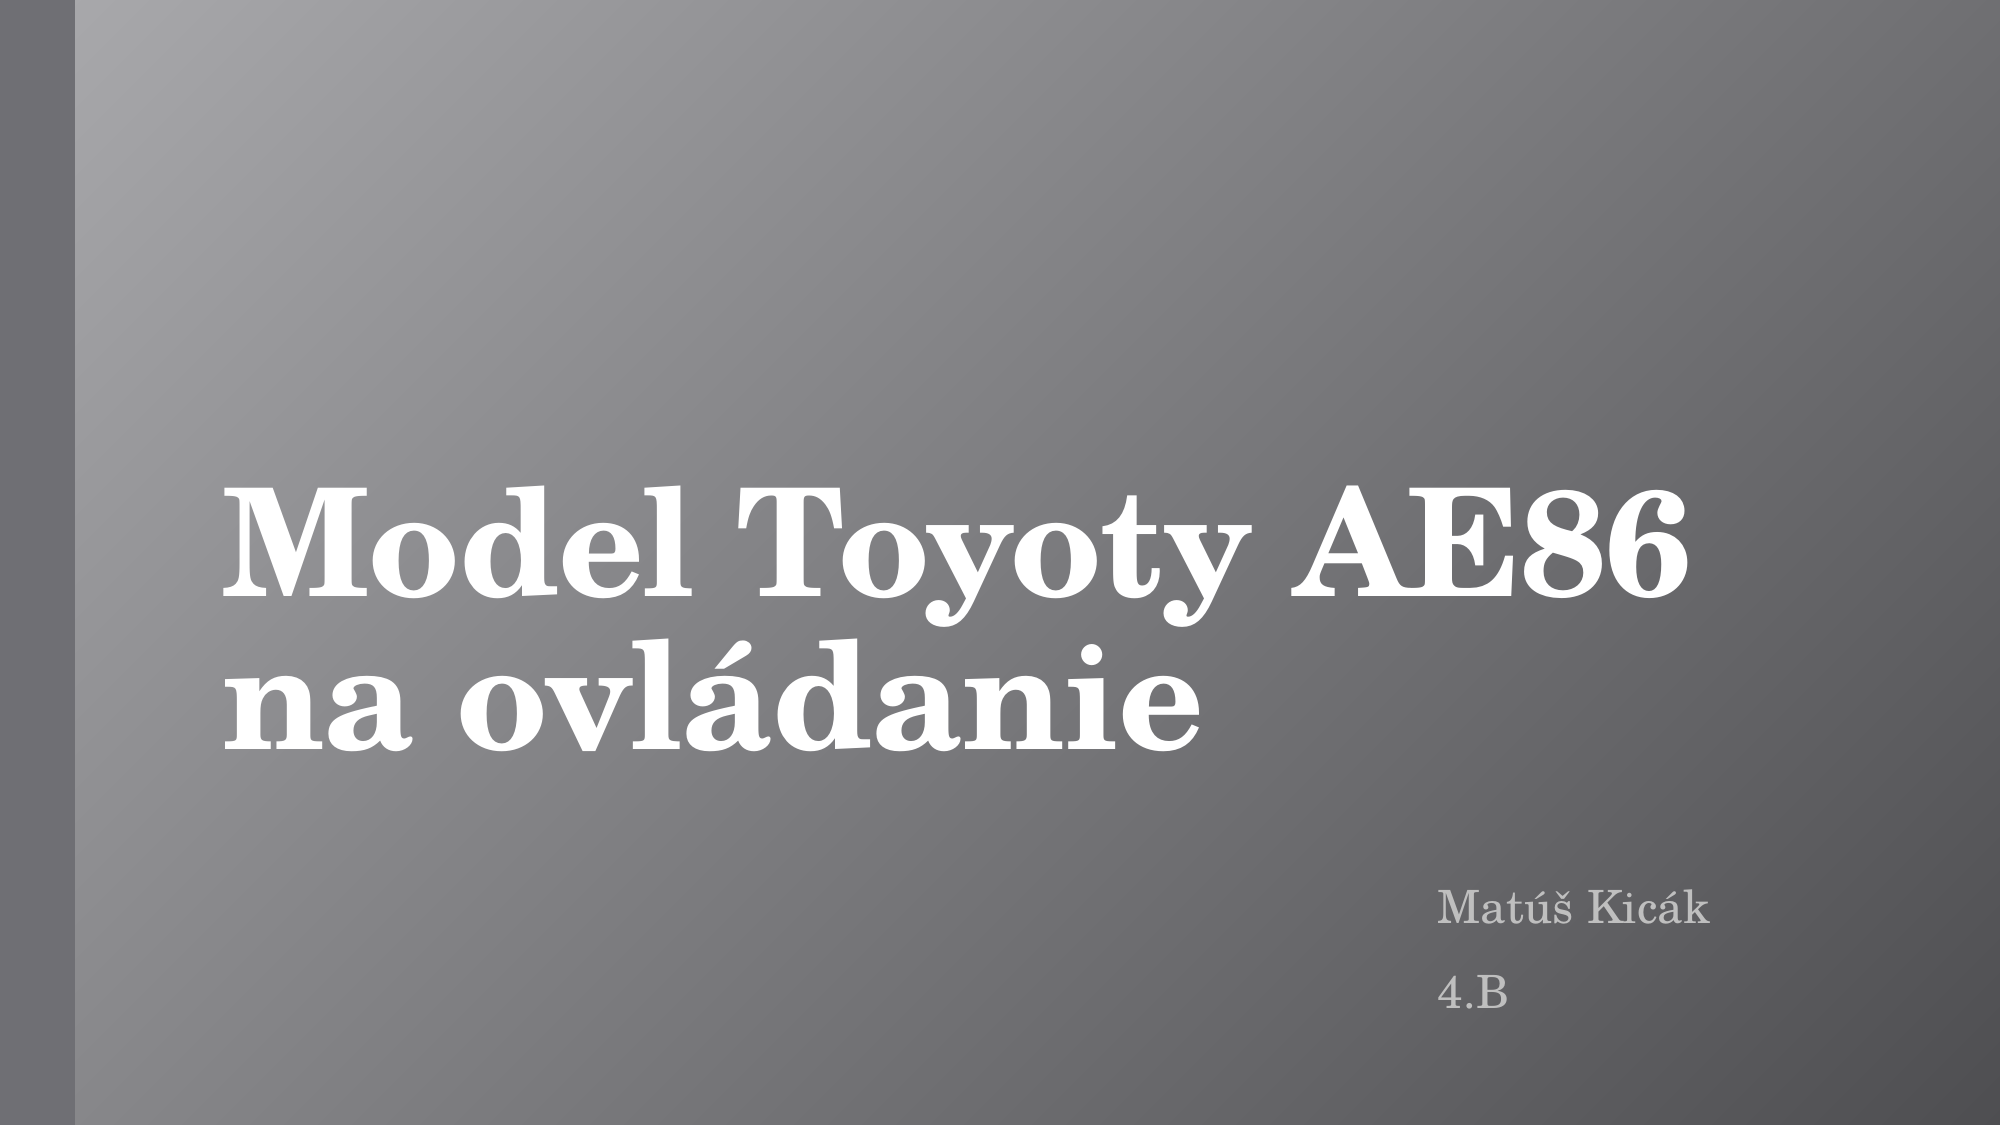

# Model Toyoty AE86 na ovládanie
Matúš Kicák
4.B